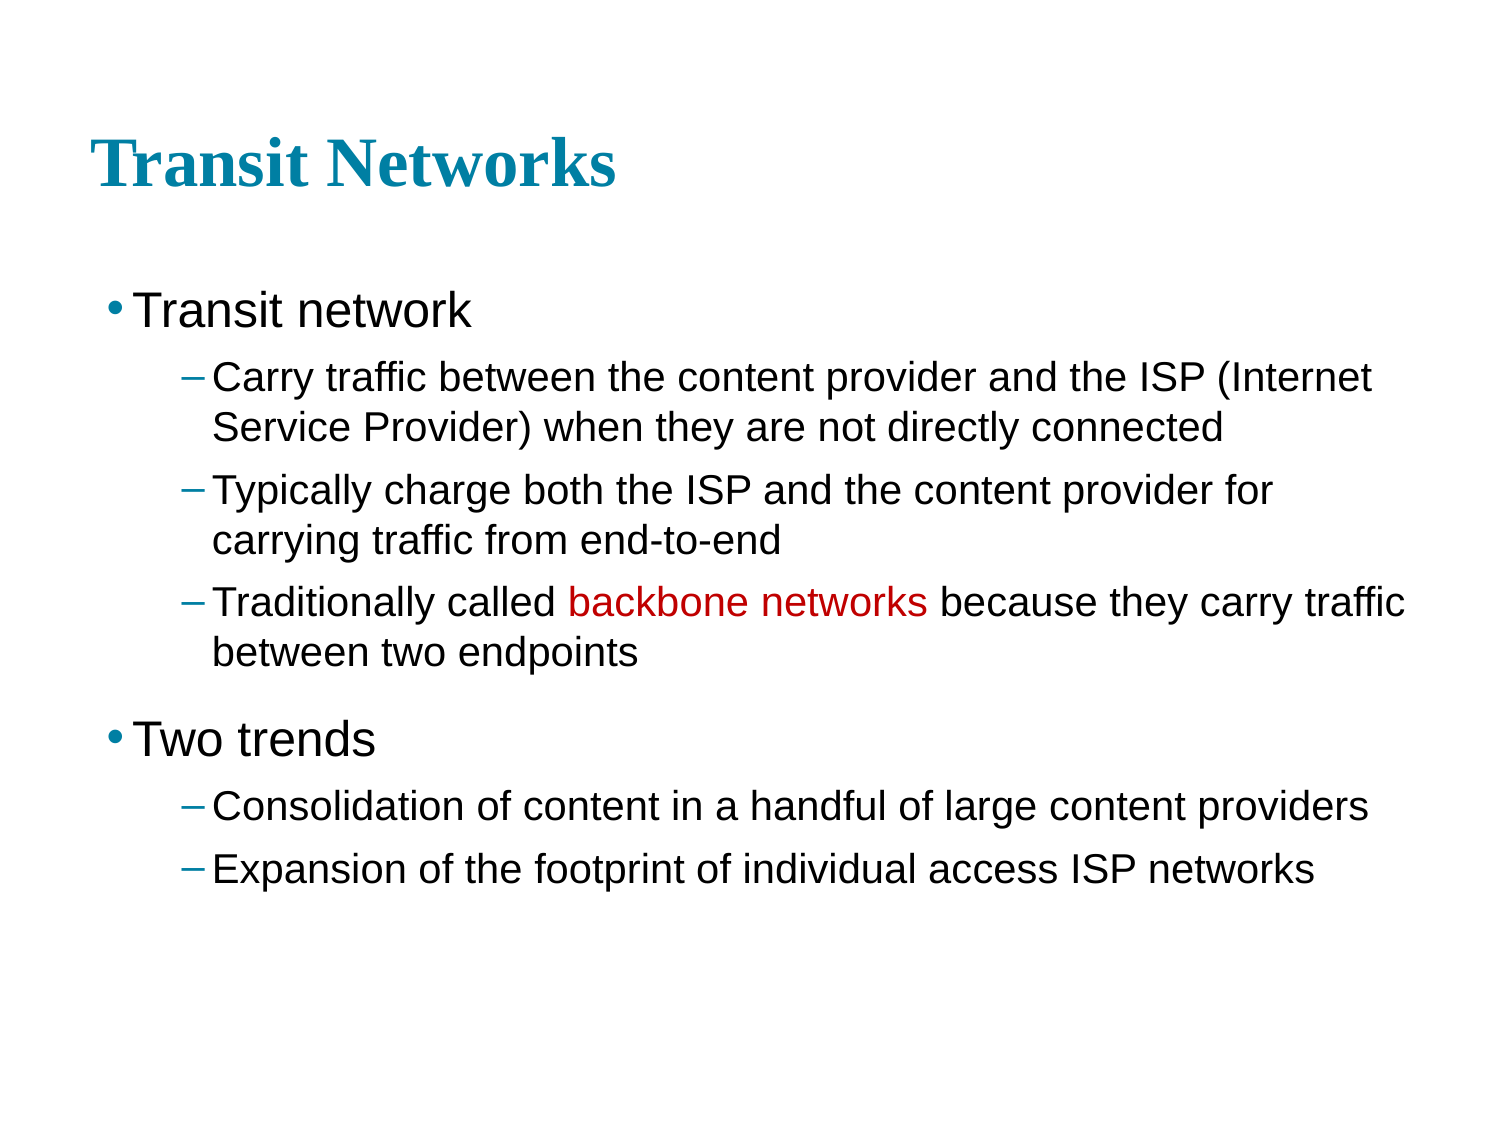

# Transit Networks
Transit network
Carry traffic between the content provider and the ISP (Internet Service Provider) when they are not directly connected
Typically charge both the ISP and the content provider for carrying traffic from end-to-end
Traditionally called backbone networks because they carry traffic between two endpoints
Two trends
Consolidation of content in a handful of large content providers
Expansion of the footprint of individual access ISP networks